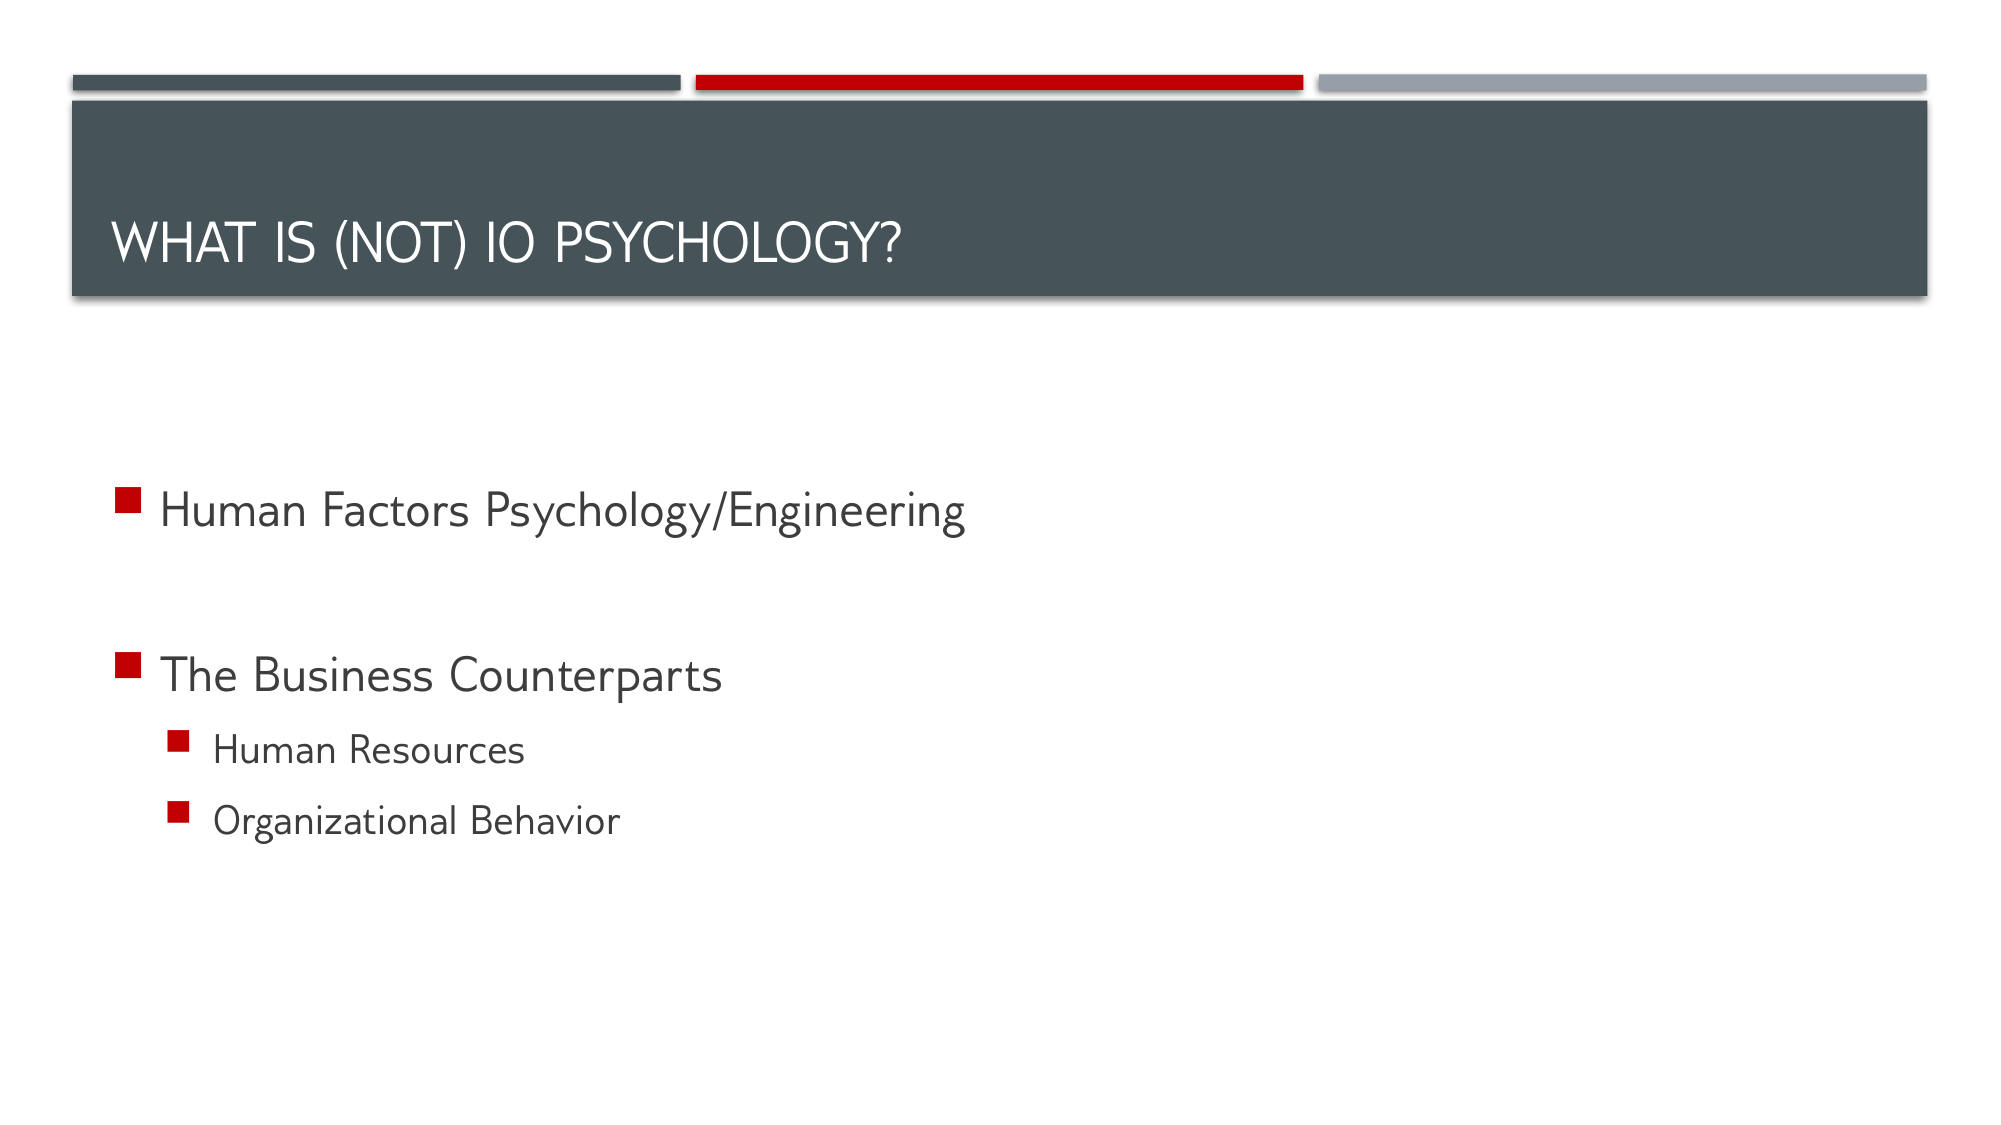

# What Is (NOT) IO Psychology?
Human Factors Psychology/Engineering

The Business Counterparts
Human Resources
Organizational Behavior